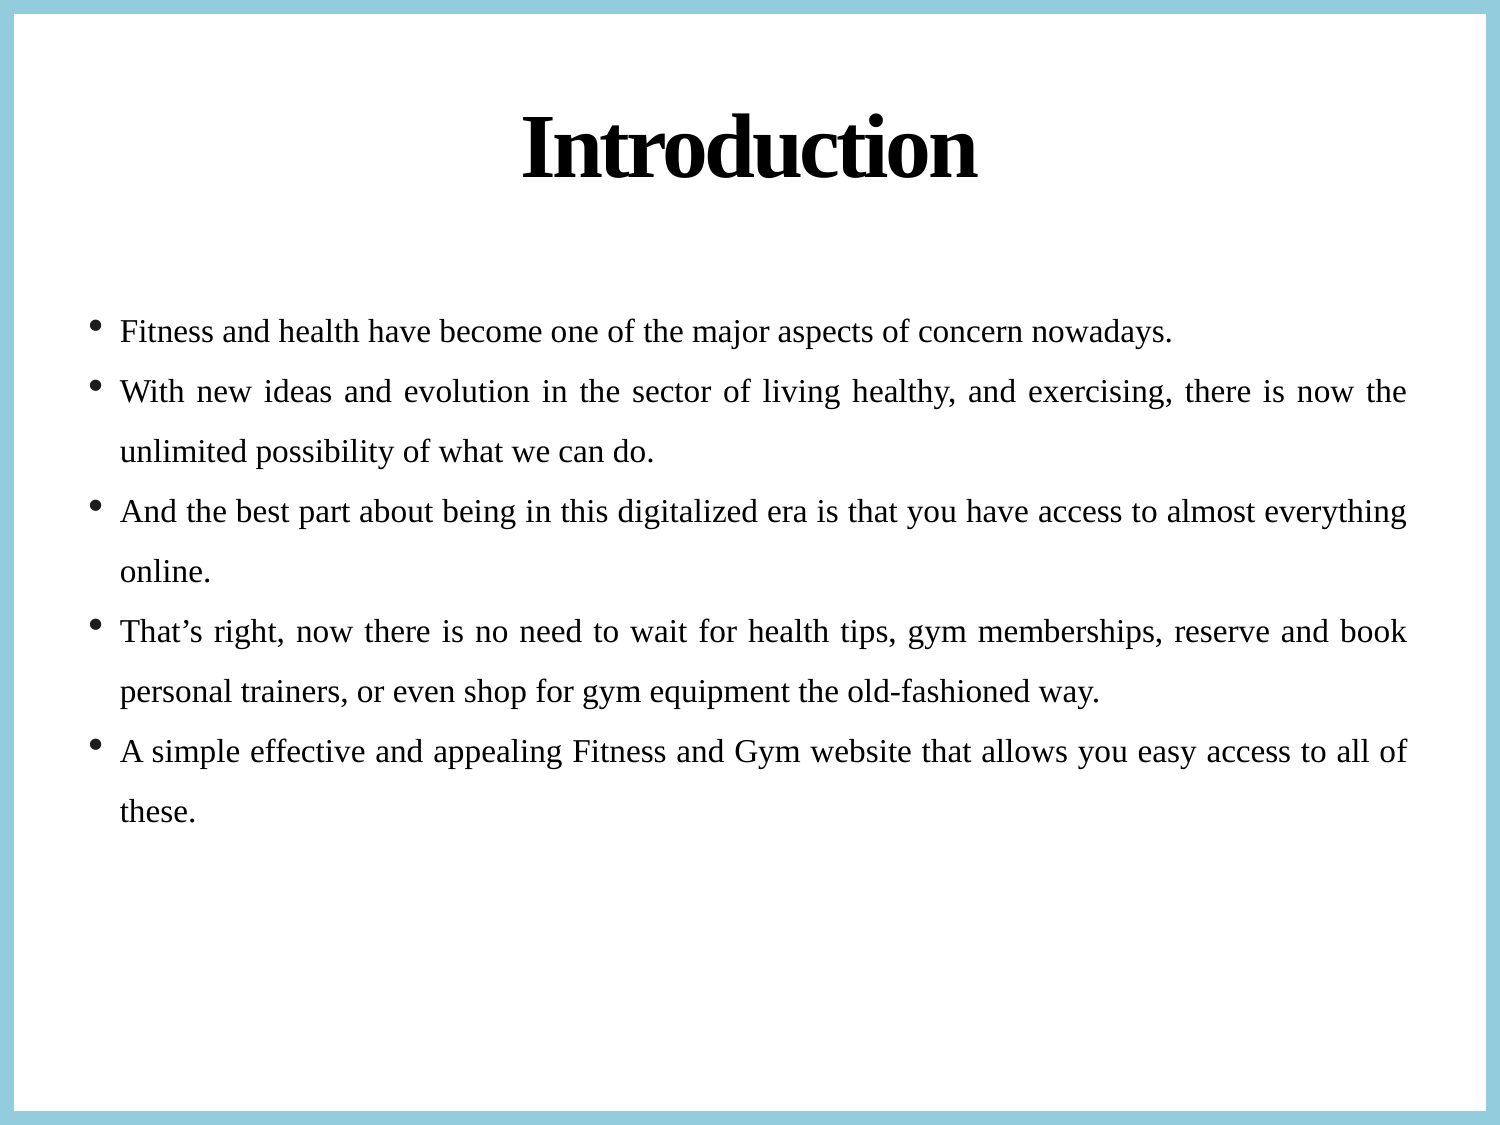

Introduction
Fitness and health have become one of the major aspects of concern nowadays.
With new ideas and evolution in the sector of living healthy, and exercising, there is now the unlimited possibility of what we can do.
And the best part about being in this digitalized era is that you have access to almost everything online.
That’s right, now there is no need to wait for health tips, gym memberships, reserve and book personal trainers, or even shop for gym equipment the old-fashioned way.
A simple effective and appealing Fitness and Gym website that allows you easy access to all of these.